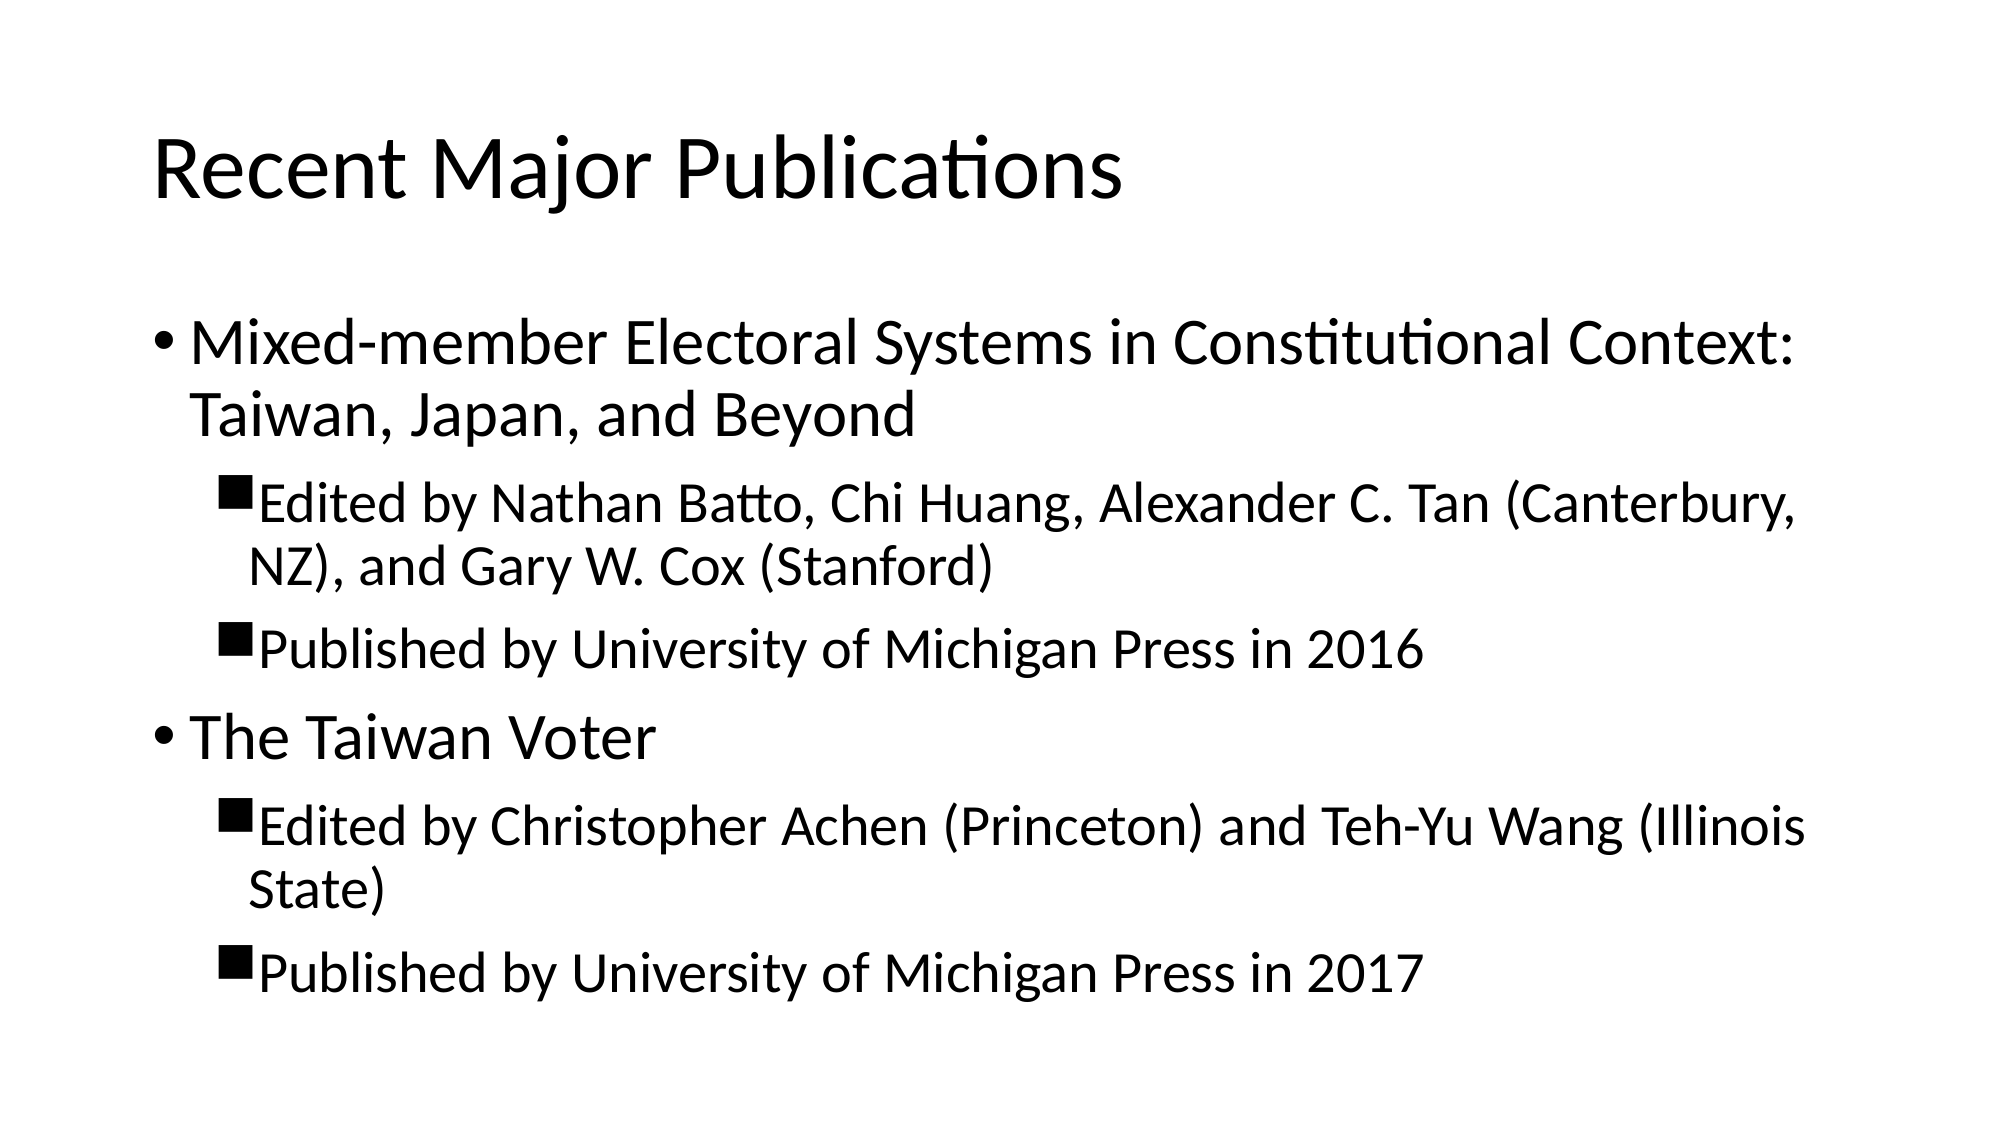

# Recent Major Publications
Mixed-member Electoral Systems in Constitutional Context: Taiwan, Japan, and Beyond
Edited by Nathan Batto, Chi Huang, Alexander C. Tan (Canterbury, NZ), and Gary W. Cox (Stanford)
Published by University of Michigan Press in 2016
The Taiwan Voter
Edited by Christopher Achen (Princeton) and Teh-Yu Wang (Illinois State)
Published by University of Michigan Press in 2017